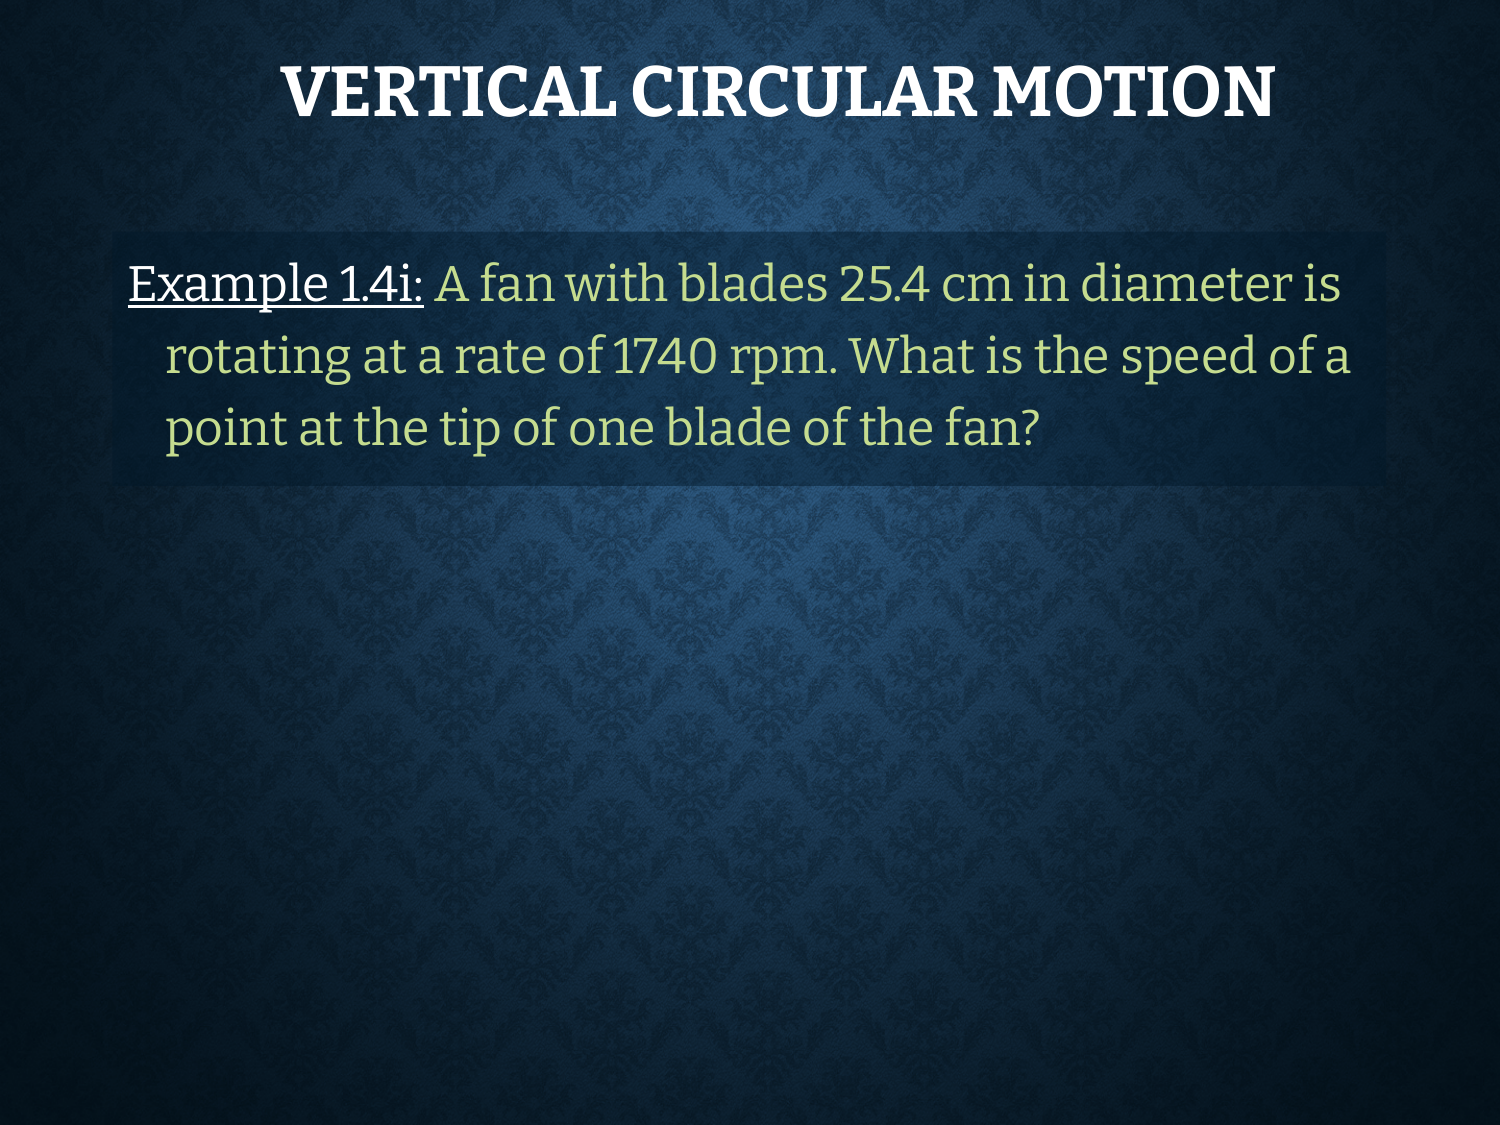

# Vertical Circular Motion
Example 1.4i: A fan with blades 25.4 cm in diameter is rotating at a rate of 1740 rpm. What is the speed of a point at the tip of one blade of the fan?